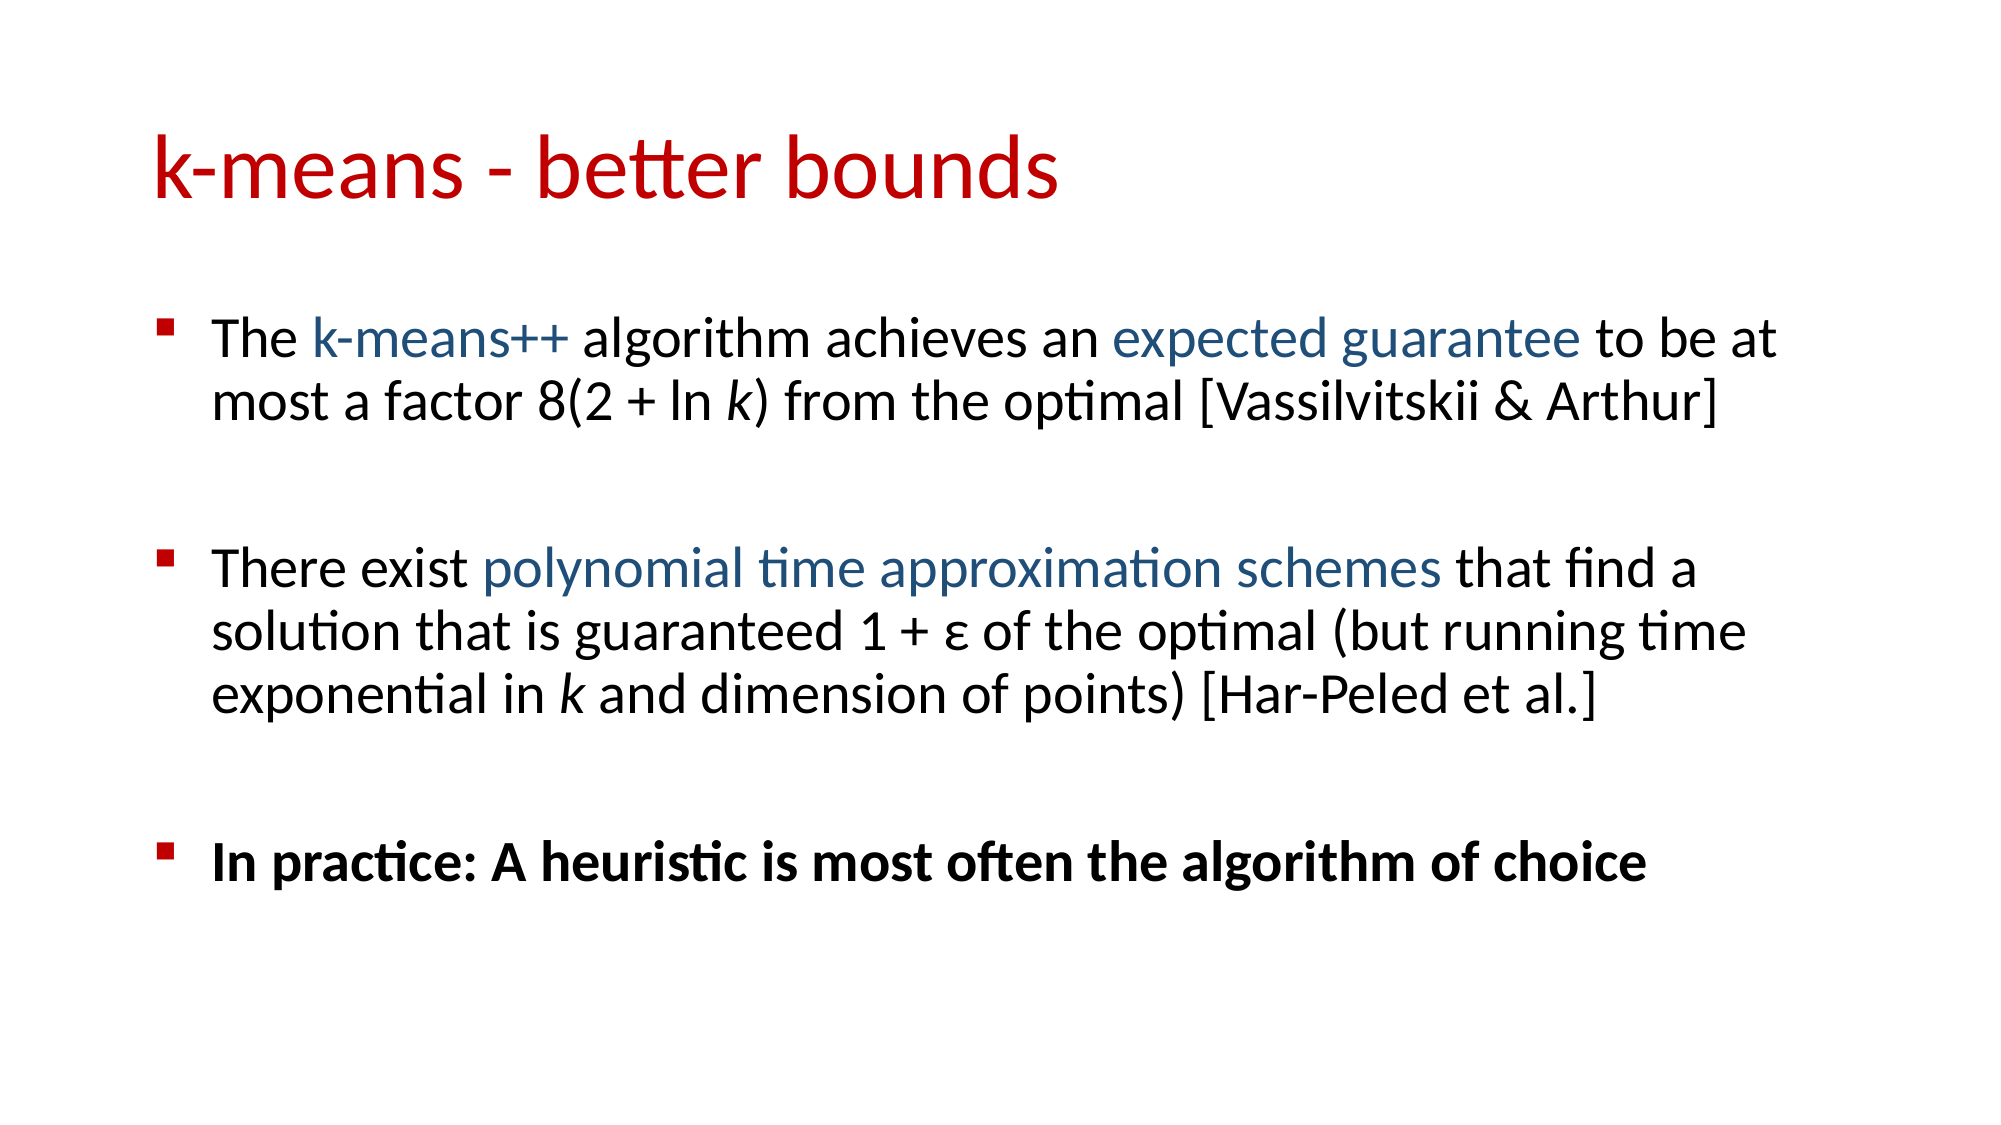

# k-means - better bounds
The k-means++ algorithm achieves an expected guarantee to be at most a factor 8(2 + ln k) from the optimal [Vassilvitskii & Arthur]

There exist polynomial time approximation schemes that find a solution that is guaranteed 1 + ε of the optimal (but running time exponential in k and dimension of points) [Har-Peled et al.]

In practice: A heuristic is most often the algorithm of choice